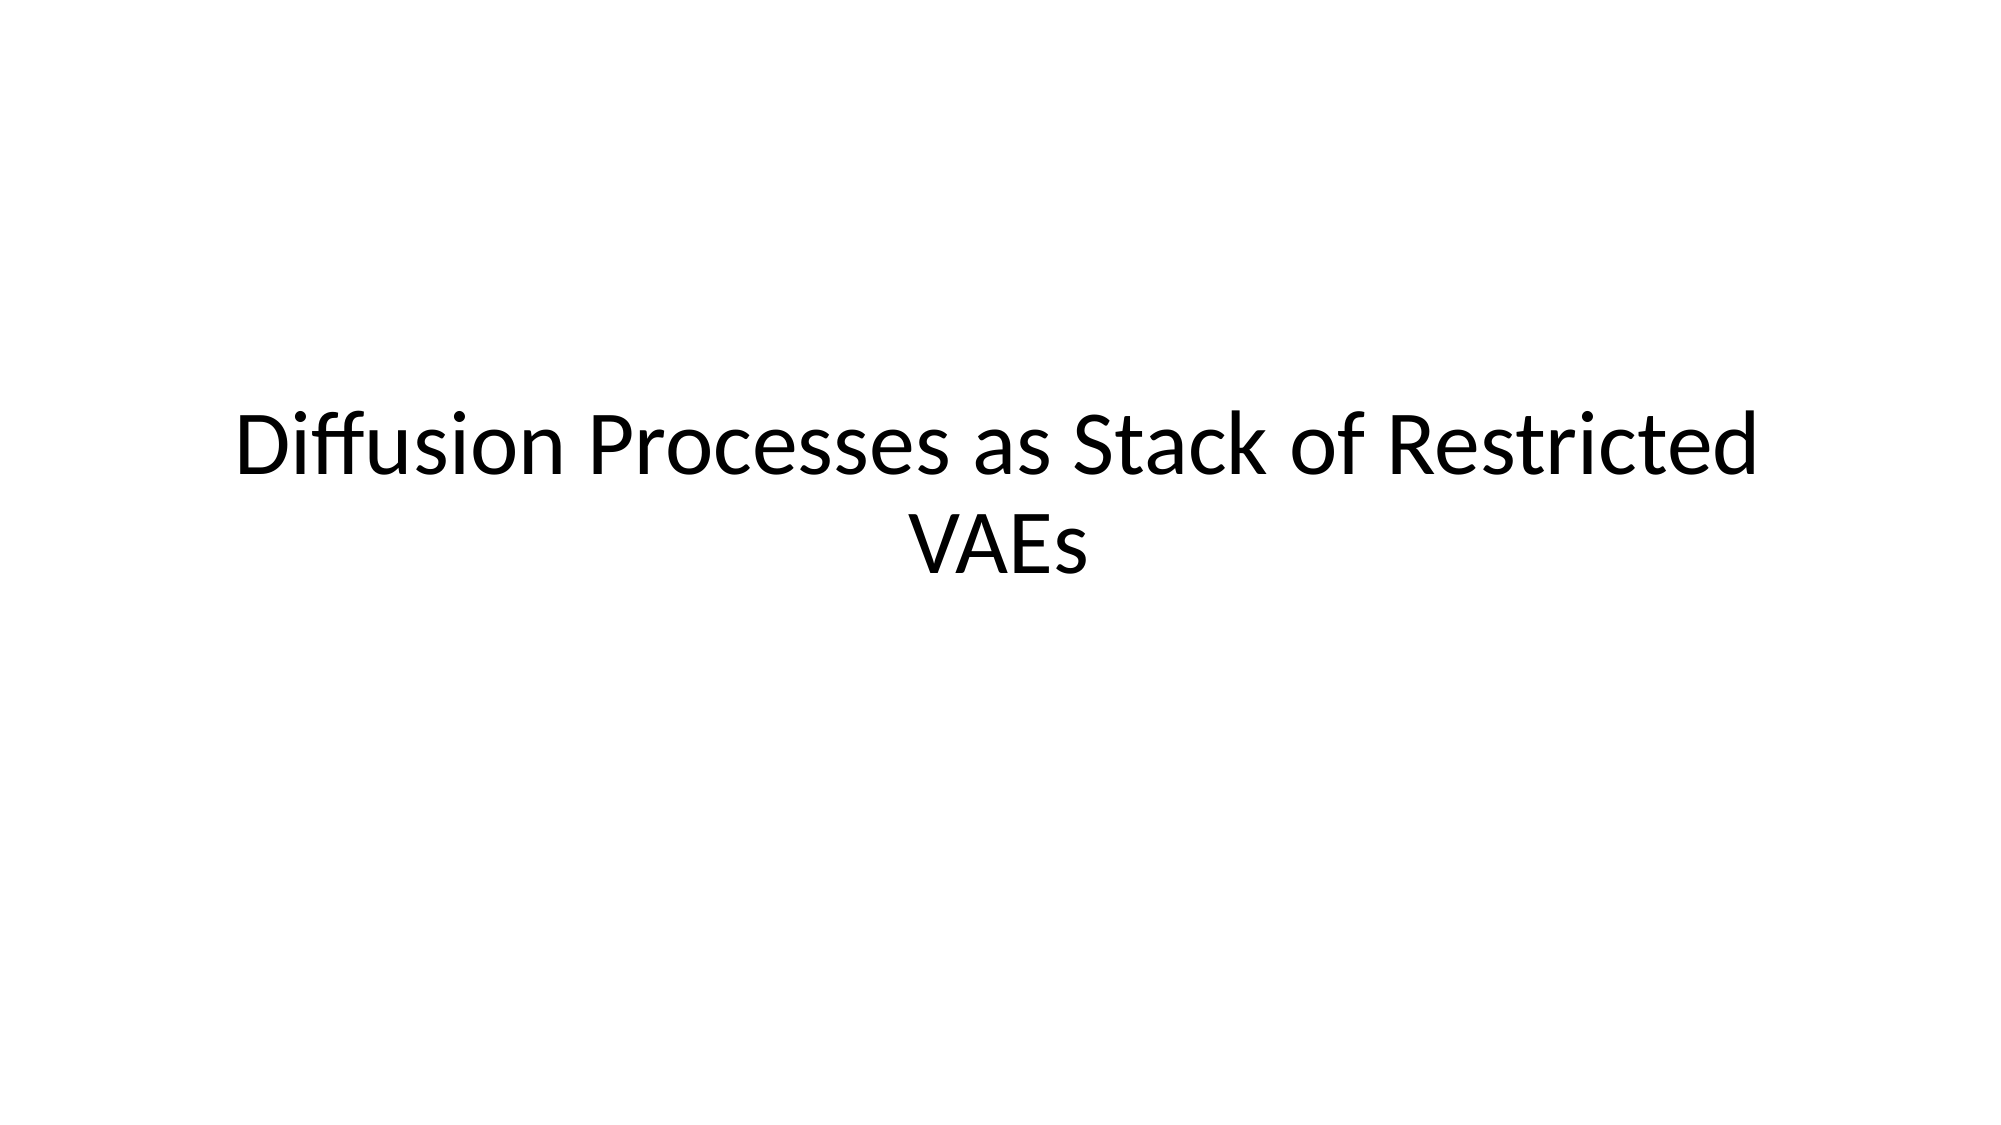

# Diffusion Processes as Stack of Restricted VAEs